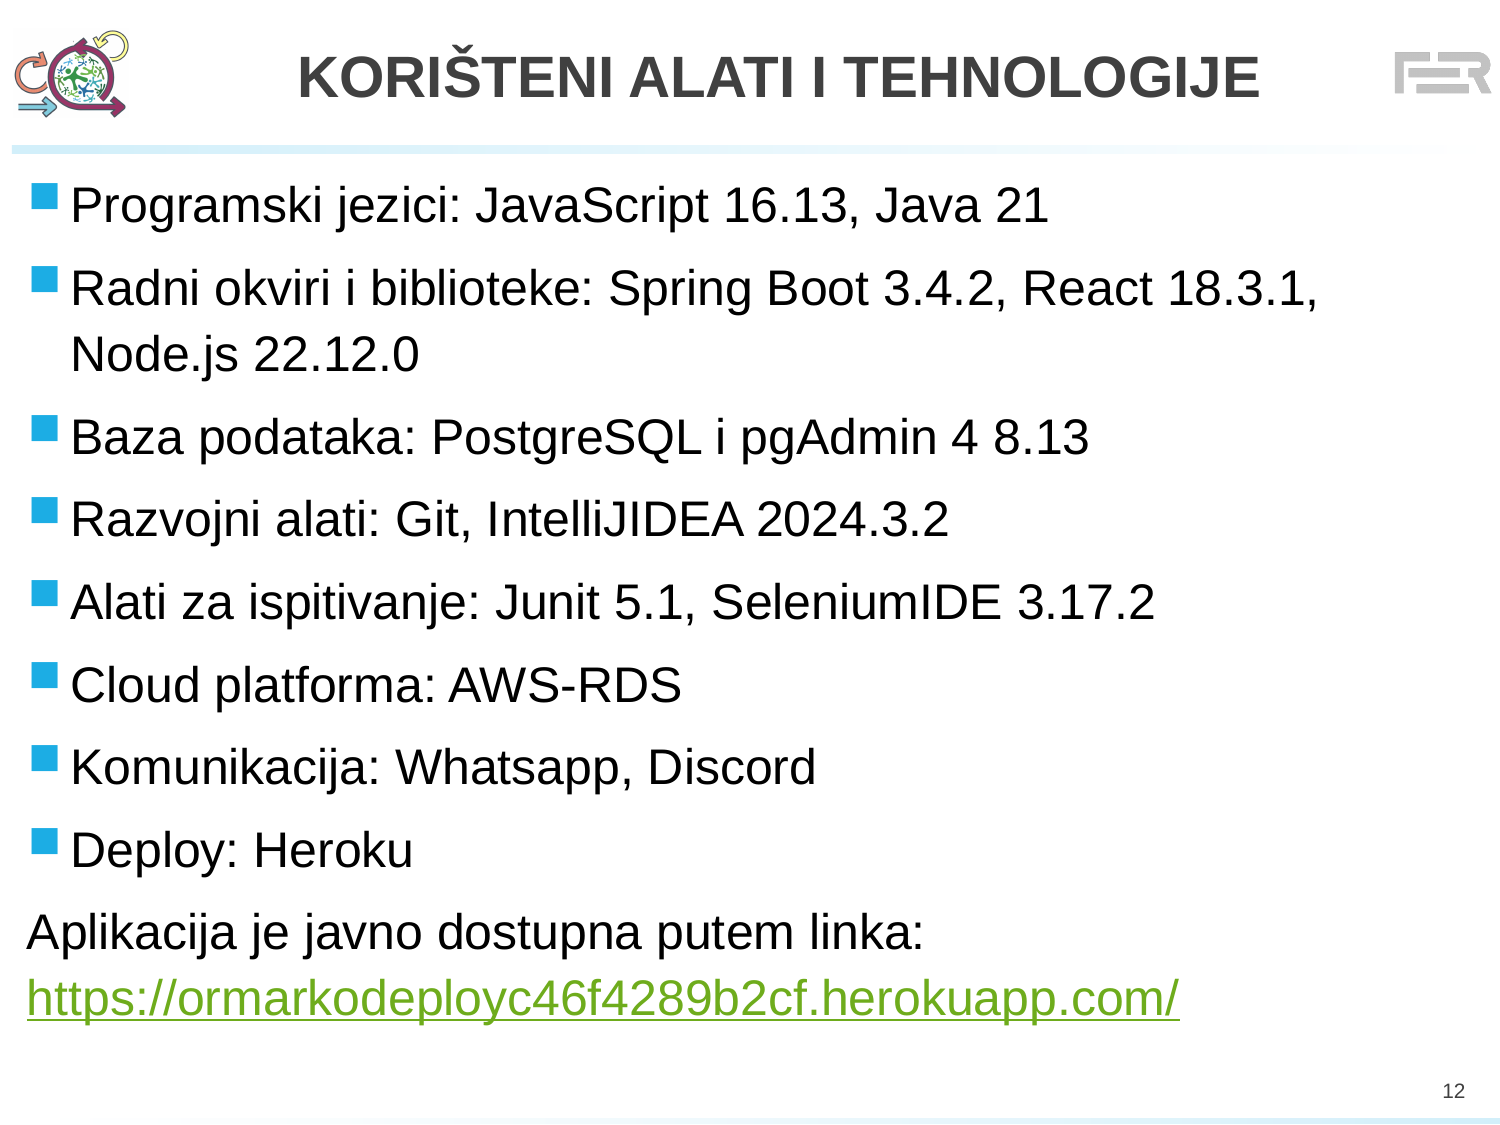

# Korišteni alati i tehnologije
Programski jezici: JavaScript 16.13, Java 21
Radni okviri i biblioteke: Spring Boot 3.4.2, React 18.3.1, Node.js 22.12.0
Baza podataka: PostgreSQL i pgAdmin 4 8.13
Razvojni alati: Git, IntelliJIDEA 2024.3.2
Alati za ispitivanje: Junit 5.1, SeleniumIDE 3.17.2
Cloud platforma: AWS-RDS
Komunikacija: Whatsapp, Discord
Deploy: Heroku
Aplikacija je javno dostupna putem linka: https://ormarkodeployc46f4289b2cf.herokuapp.com/
12